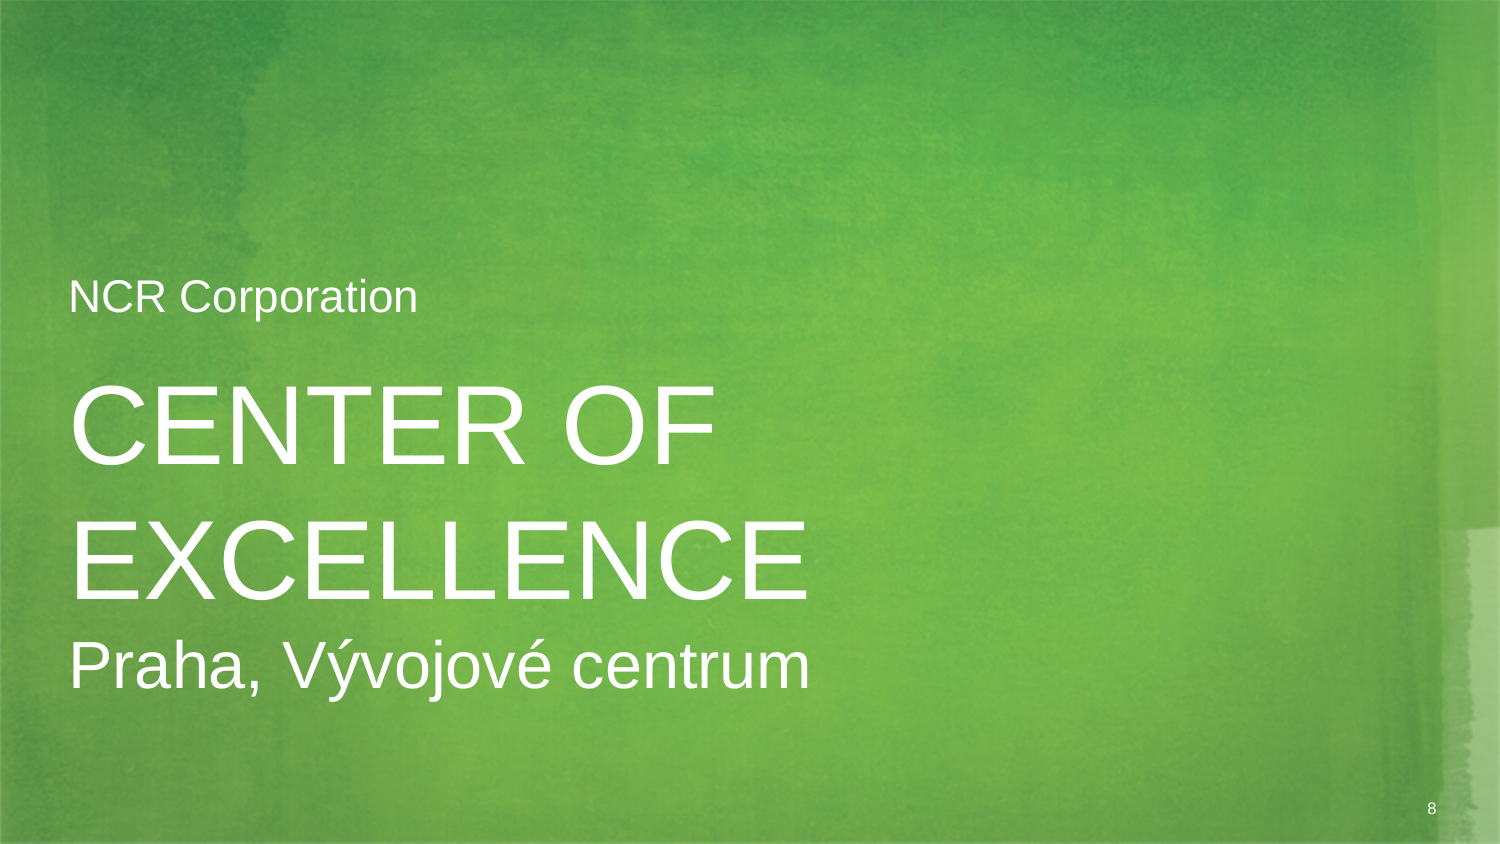

NCR Corporation

CENTER OF EXCELLENCE
Praha, Vývojové centrum
8